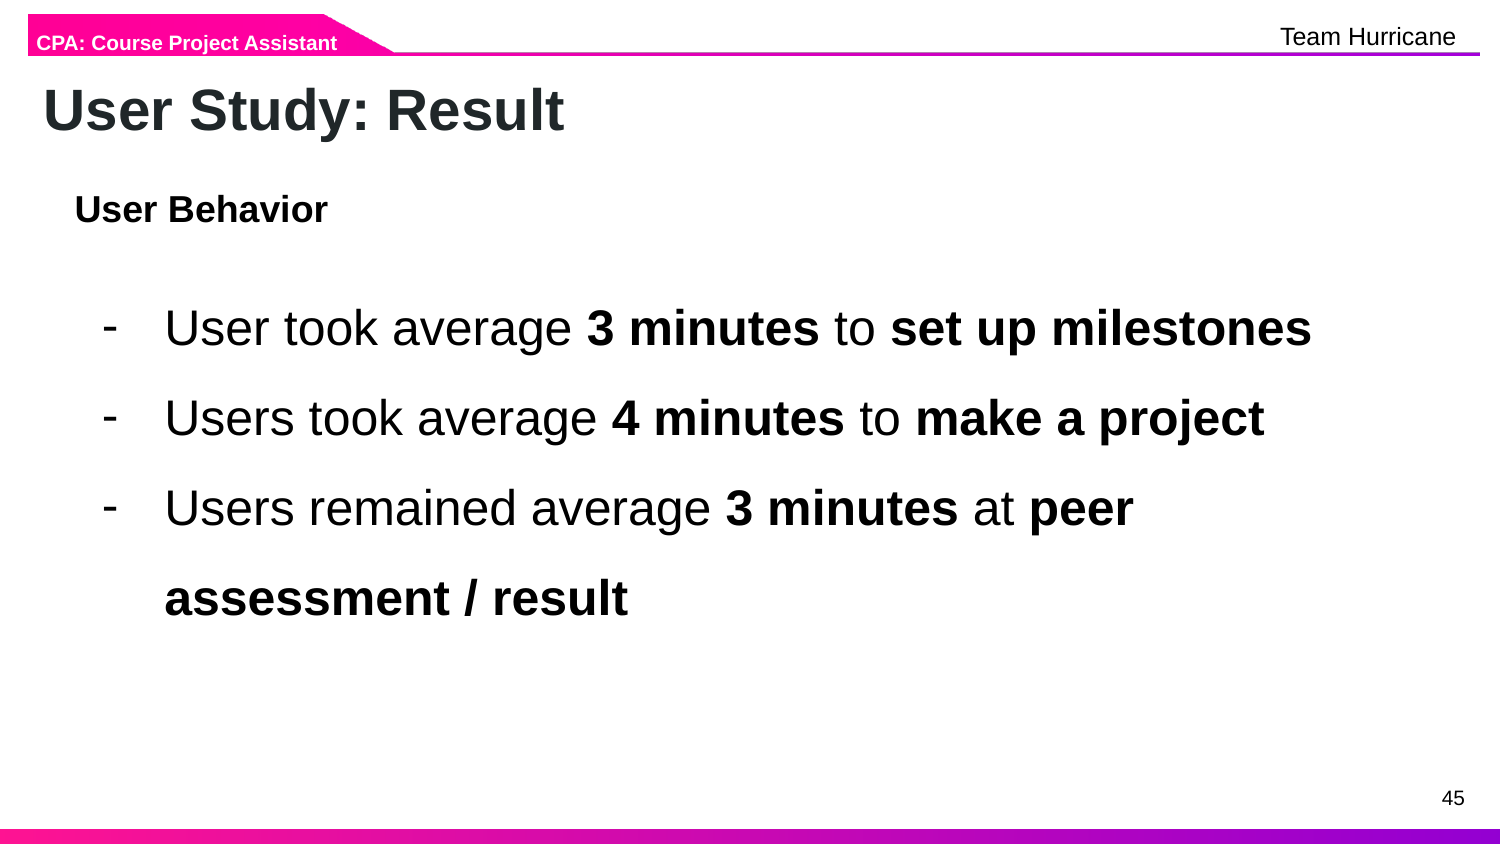

CPA: Course Project Assistant
# User Study: Result
User Behavior
User took average 3 minutes to set up milestones
Users took average 4 minutes to make a project
Users remained average 3 minutes at peer assessment / result
45